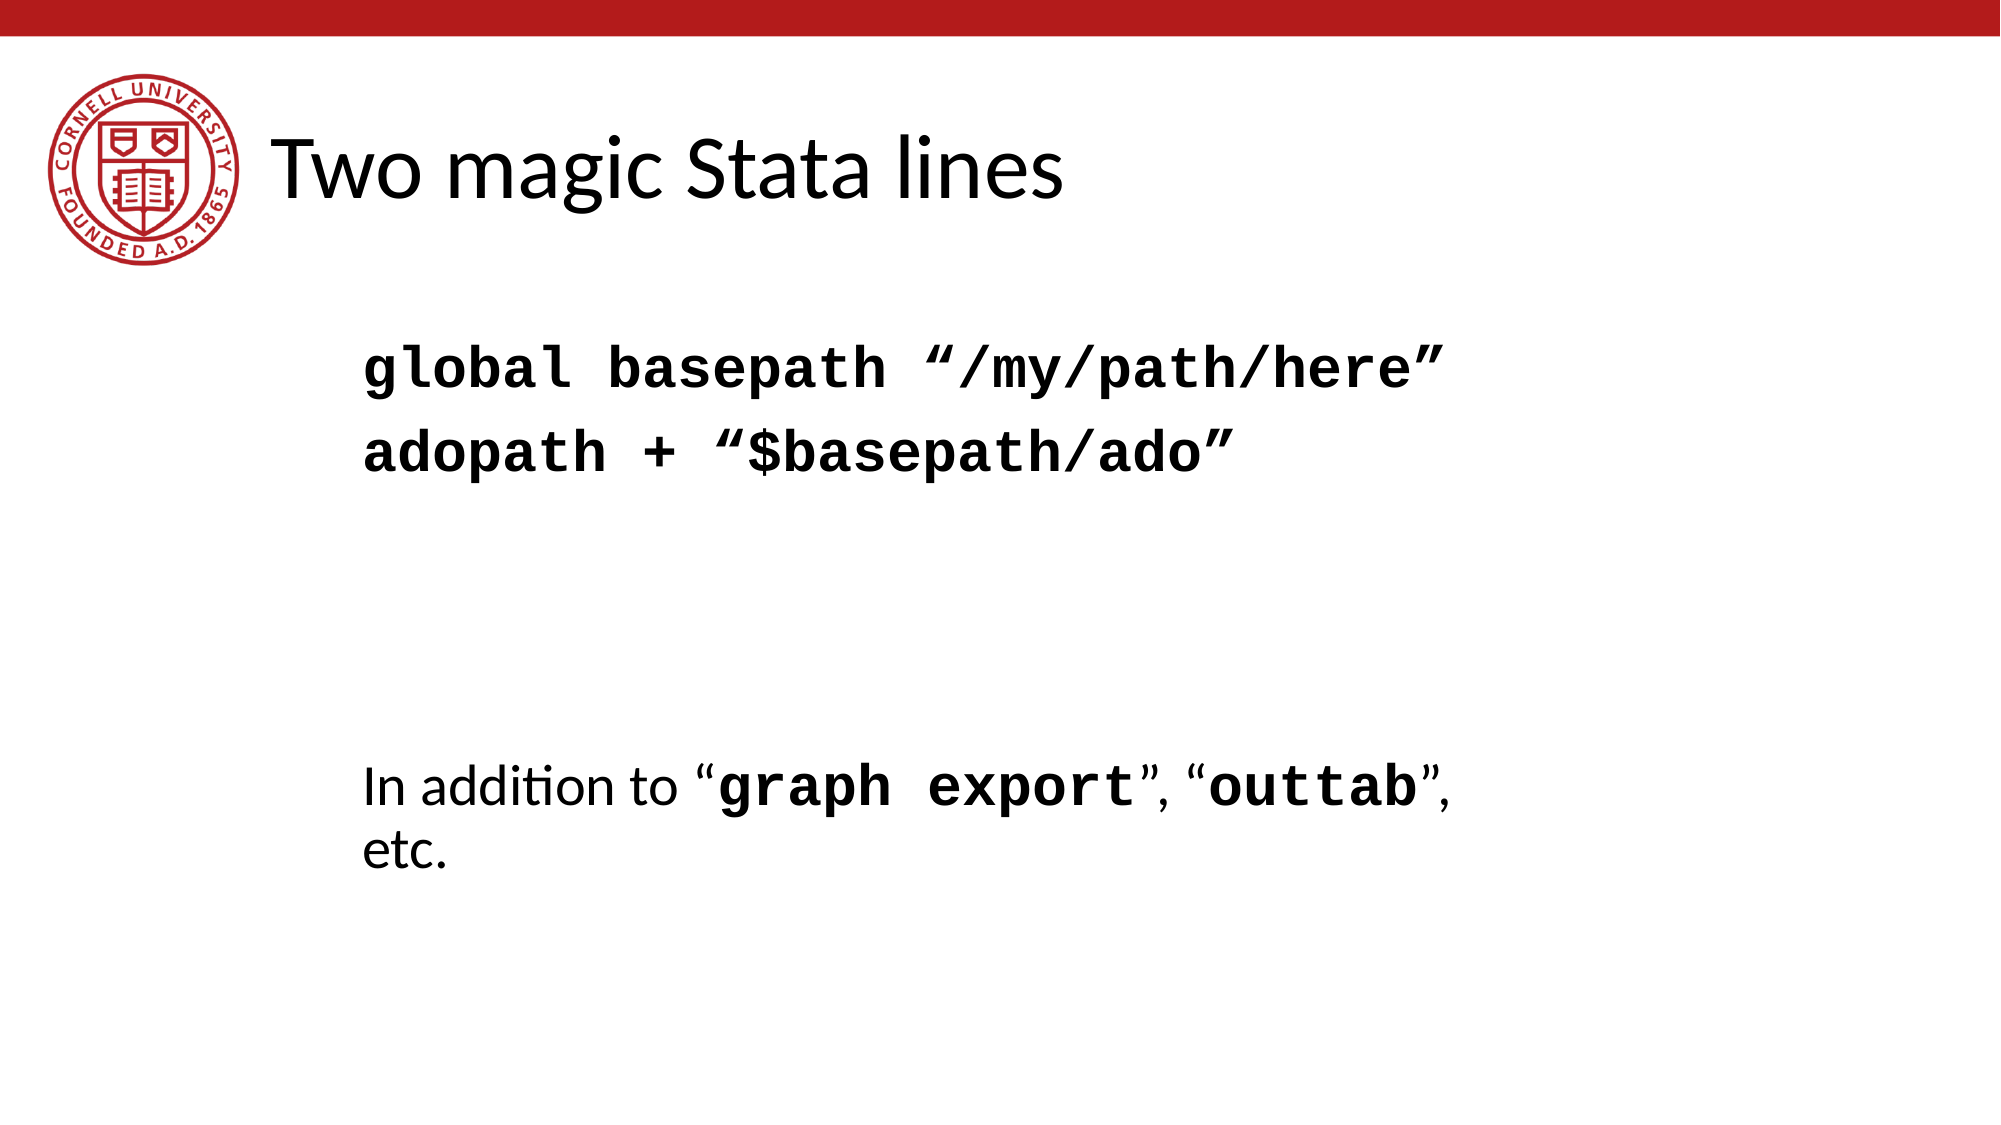

# Two magic Stata lines
global basepath “/my/path/here”
adopath + “$basepath/ado”

In addition to “graph export”, “outtab”, etc.